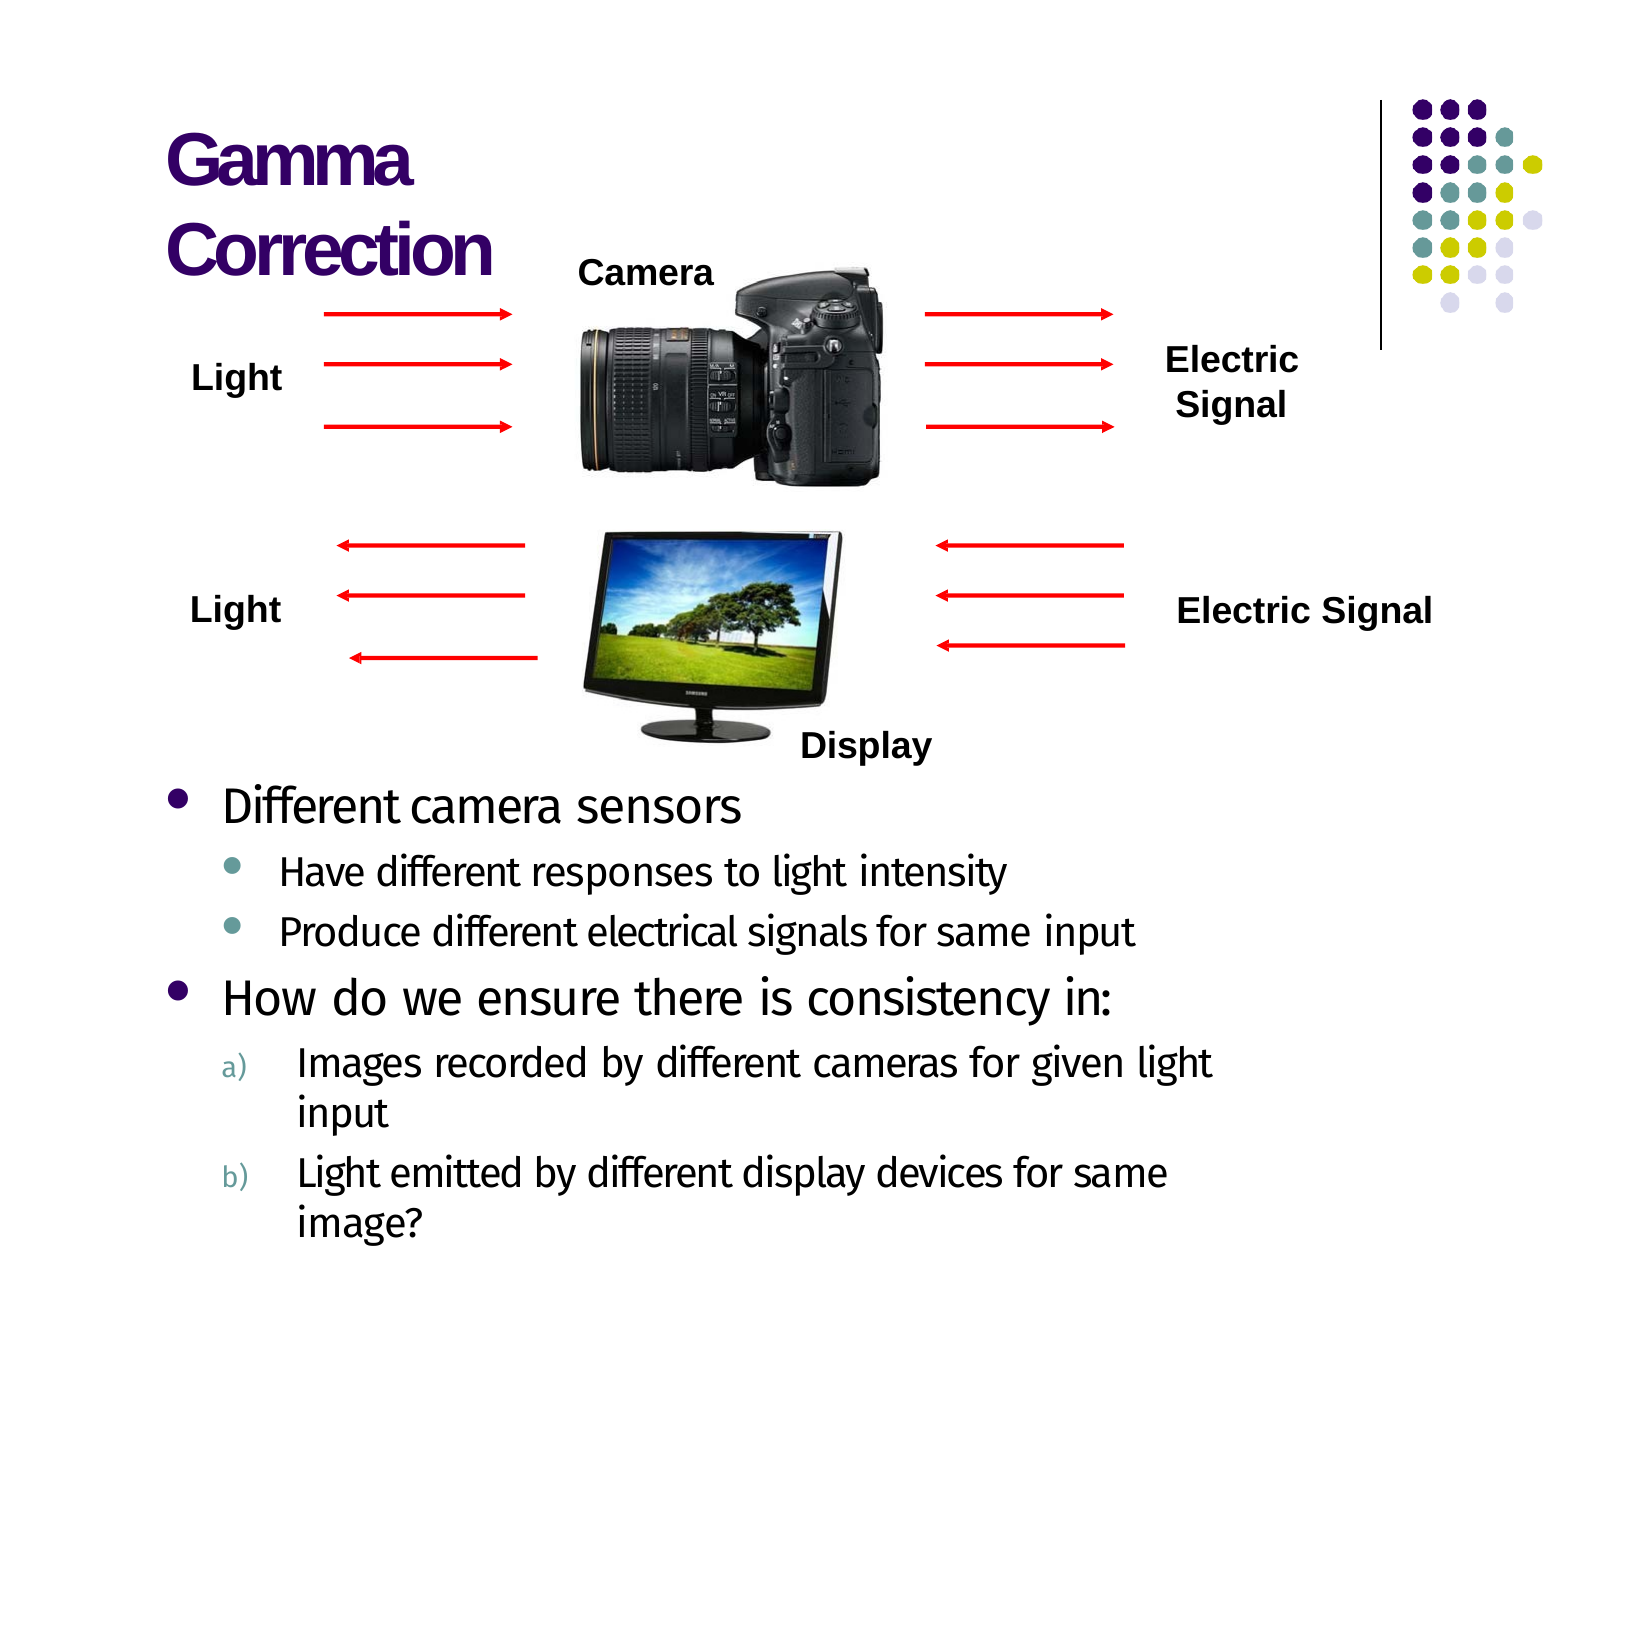

# Gamma Correction
Camera

Electric  Signal
Light

Light
Electric Signal

Display
Different camera sensors
Have different responses to light intensity
Produce different electrical signals for same input
How do we ensure there is consistency in:
Images recorded by different cameras for given light input
Light emitted by different display devices for same image?